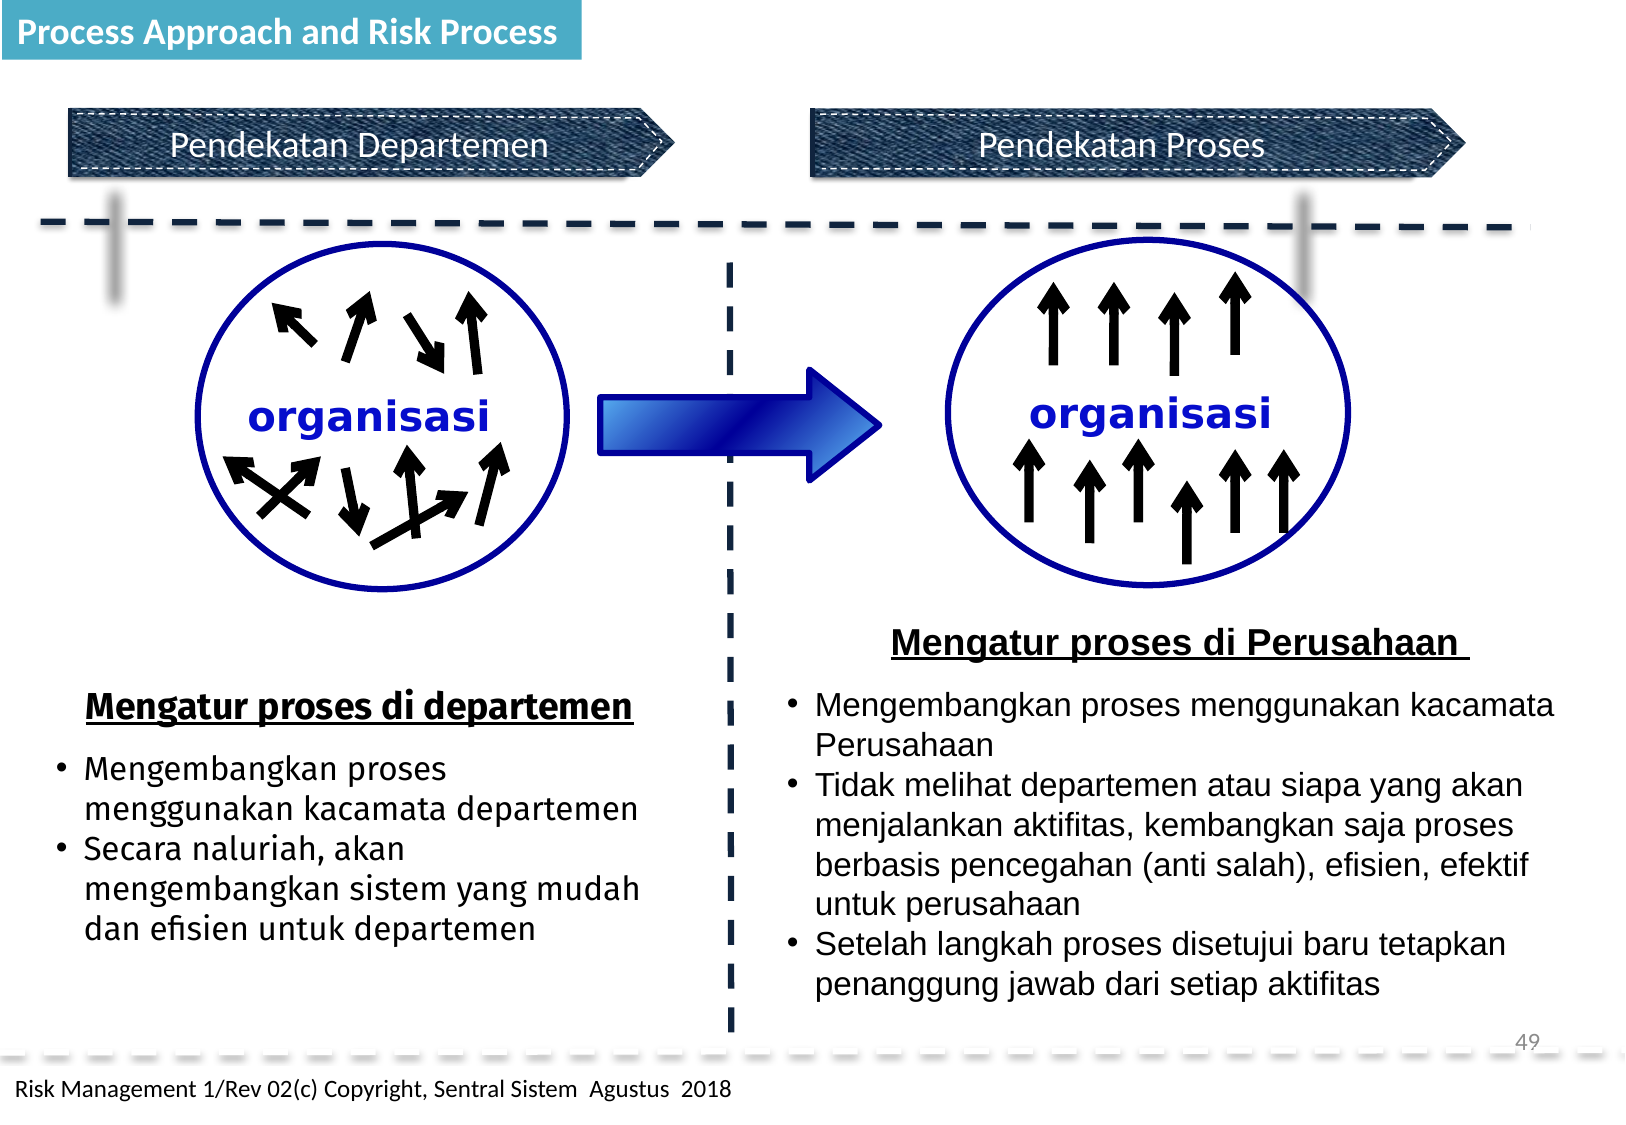

Process Approach and Risk Process

Pendekatan Departemen

Pendekatan Proses

organisasi

organisasi

Mengatur proses di departemen

Mengembangkan proses menggunakan kacamata departemen
Secara naluriah, akan mengembangkan sistem yang mudah dan efisien untuk departemen
Mengatur proses di Perusahaan

Mengembangkan proses menggunakan kacamata Perusahaan
Tidak melihat departemen atau siapa yang akan menjalankan aktifitas, kembangkan saja proses berbasis pencegahan (anti salah), efisien, efektif untuk perusahaan
Setelah langkah proses disetujui baru tetapkan penanggung jawab dari setiap aktifitas
49